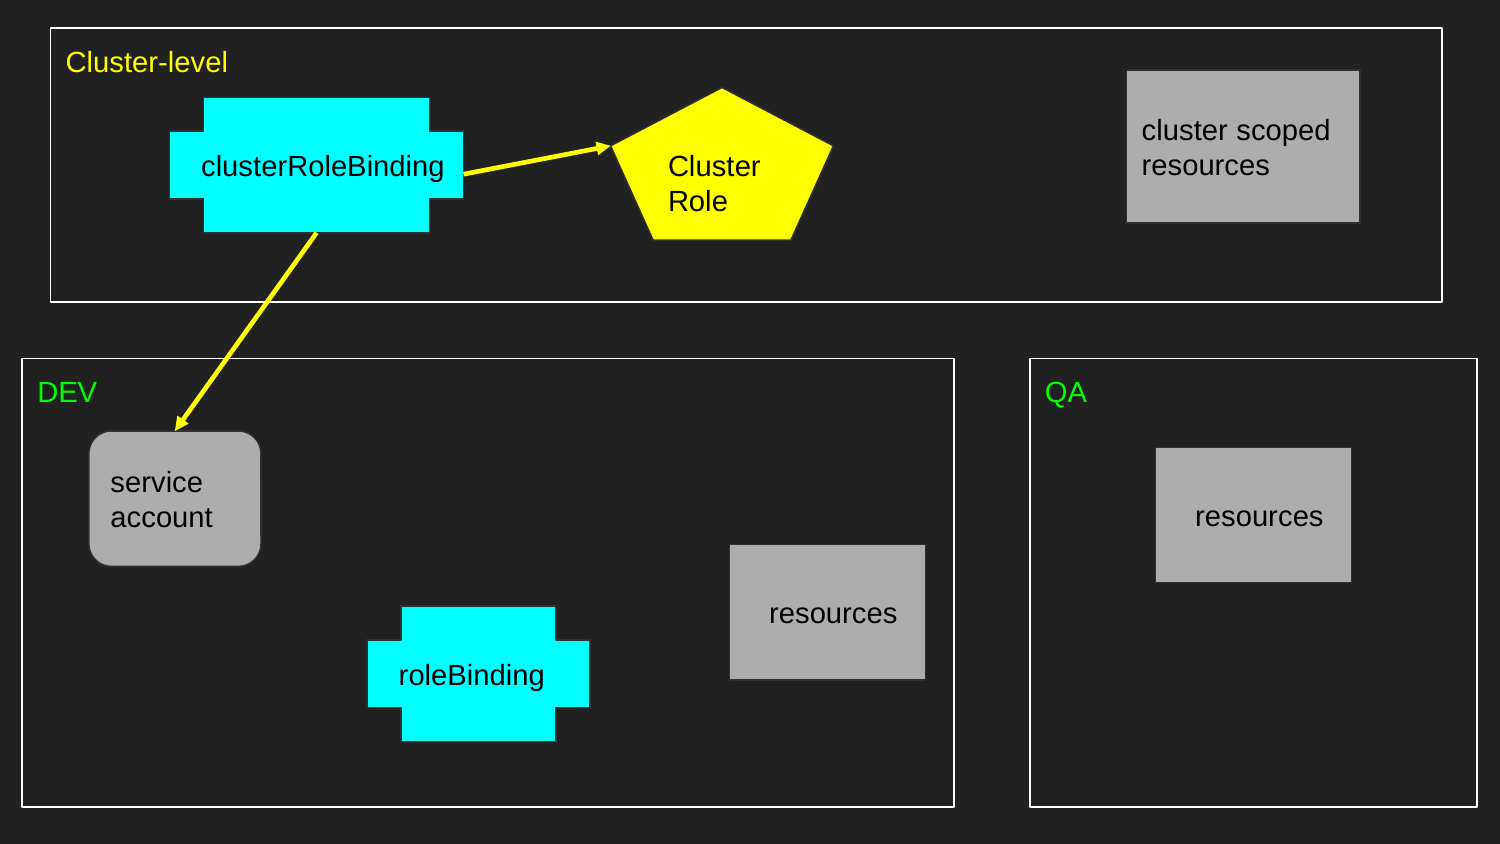

Cluster-level
cluster scoped
resources
ClusterRole
  clusterRoleBinding
DEV
QA
service
account
   resources
   resources
  roleBinding